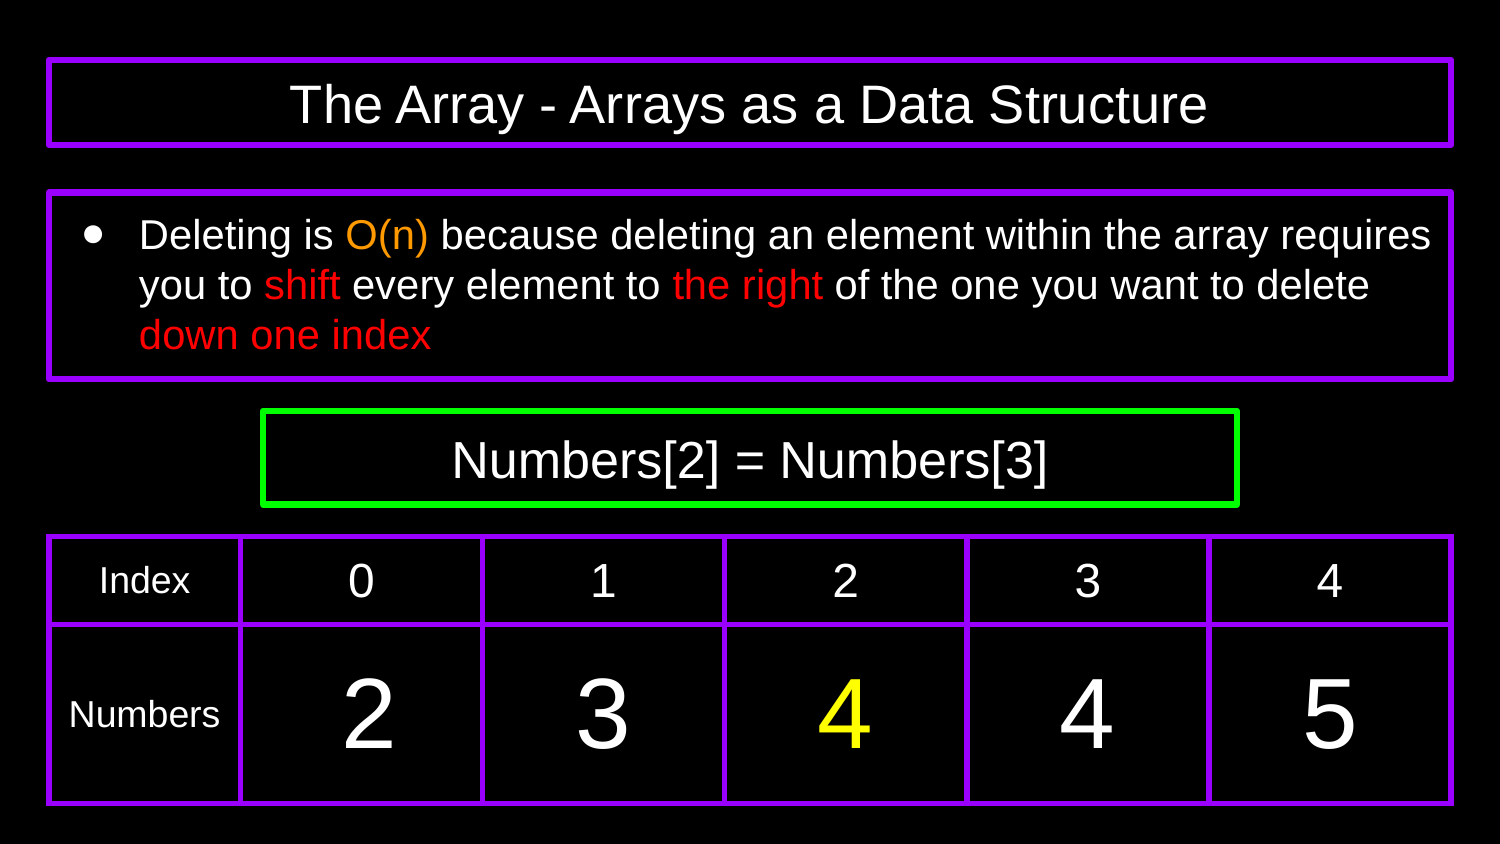

The Array - Arrays as a Data Structure
Deleting is O(n) because deleting an element within the array requires you to shift every element to the right of the one you want to delete down one index
# Numbers[2] = Numbers[3]
| Index | 0 | 1 | 2 | 3 | 4 |
| --- | --- | --- | --- | --- | --- |
| Numbers | 12 | 3 | 4 | 4 | 5 |